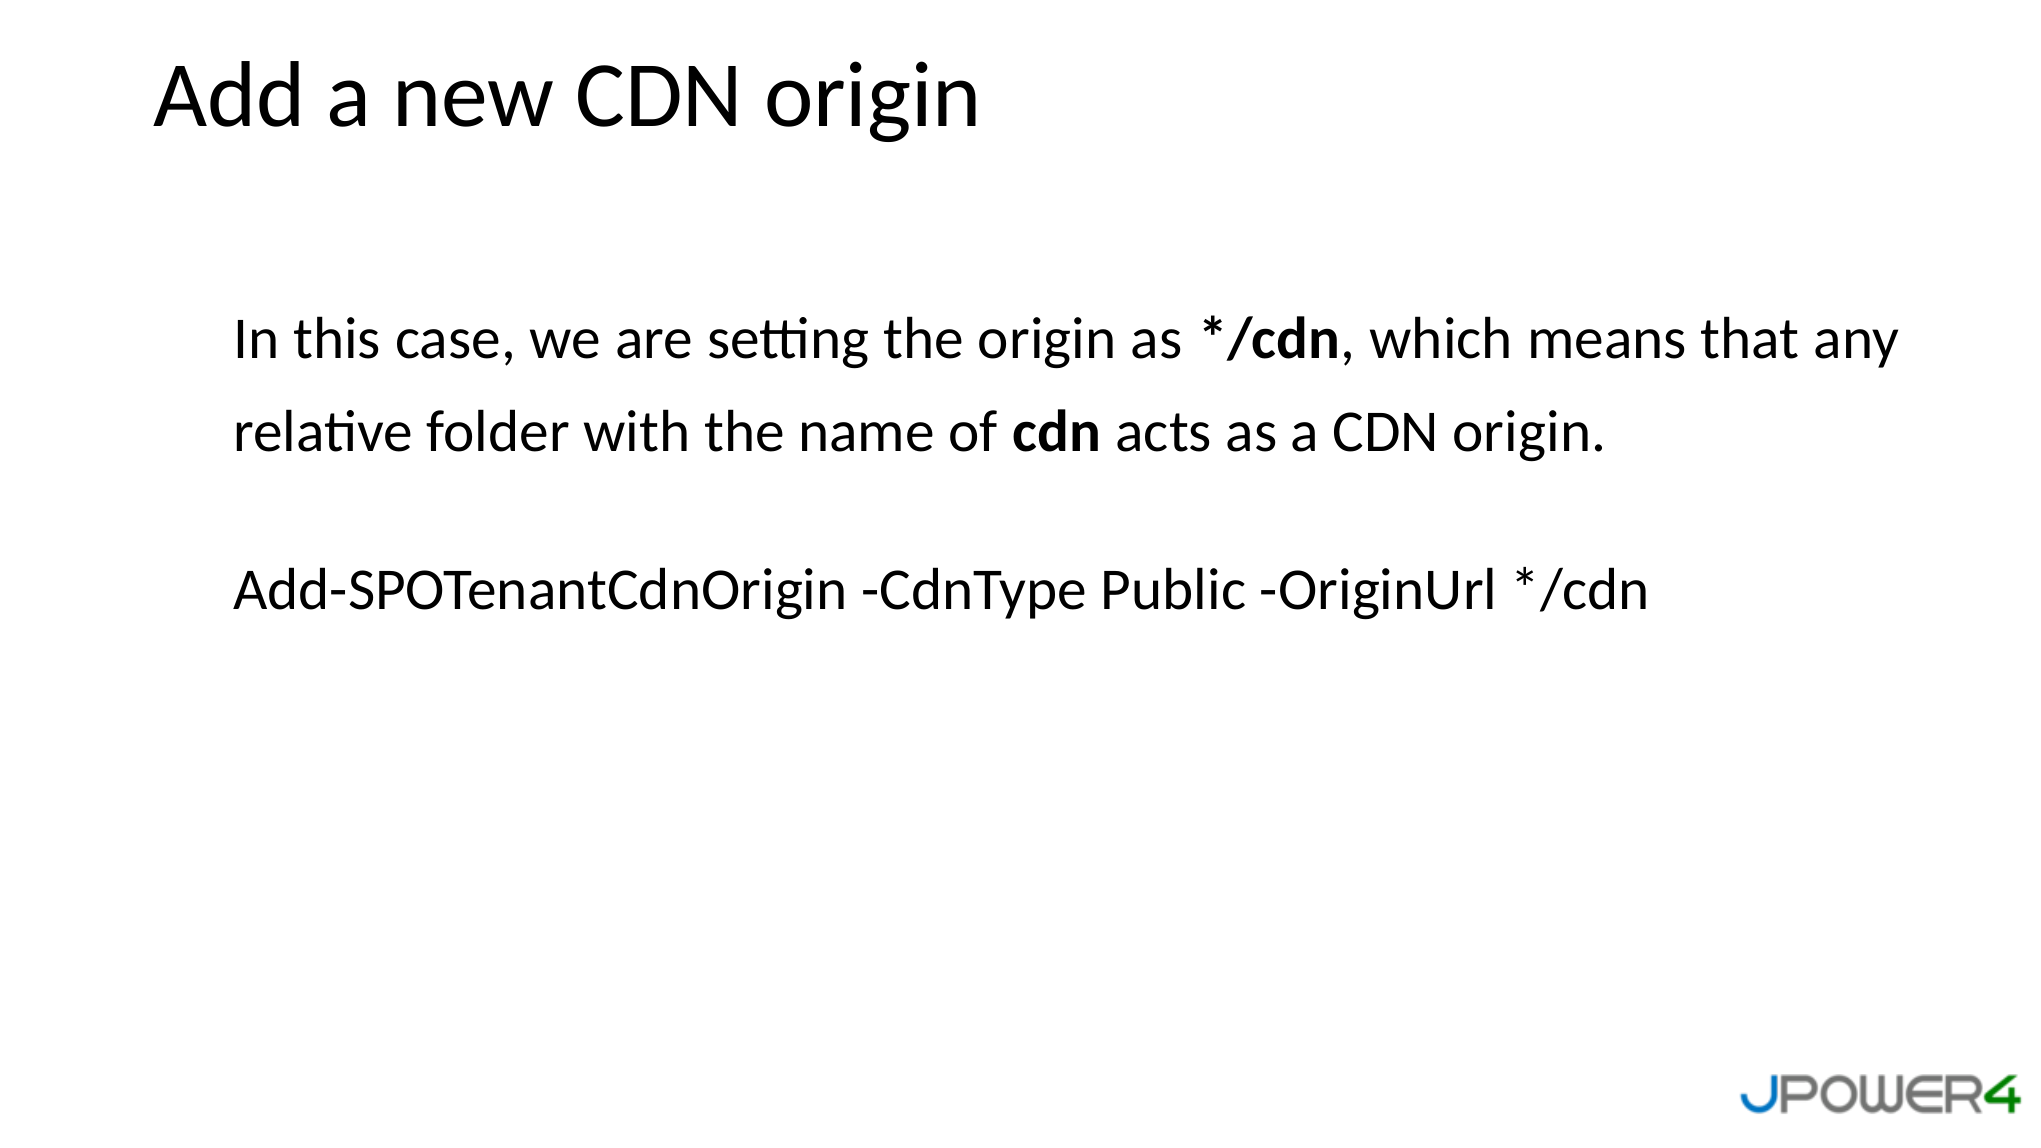

Add a new CDN origin
In this case, we are setting the origin as */cdn, which means that any relative folder with the name of cdn acts as a CDN origin.

Add-SPOTenantCdnOrigin -CdnType Public -OriginUrl */cdn